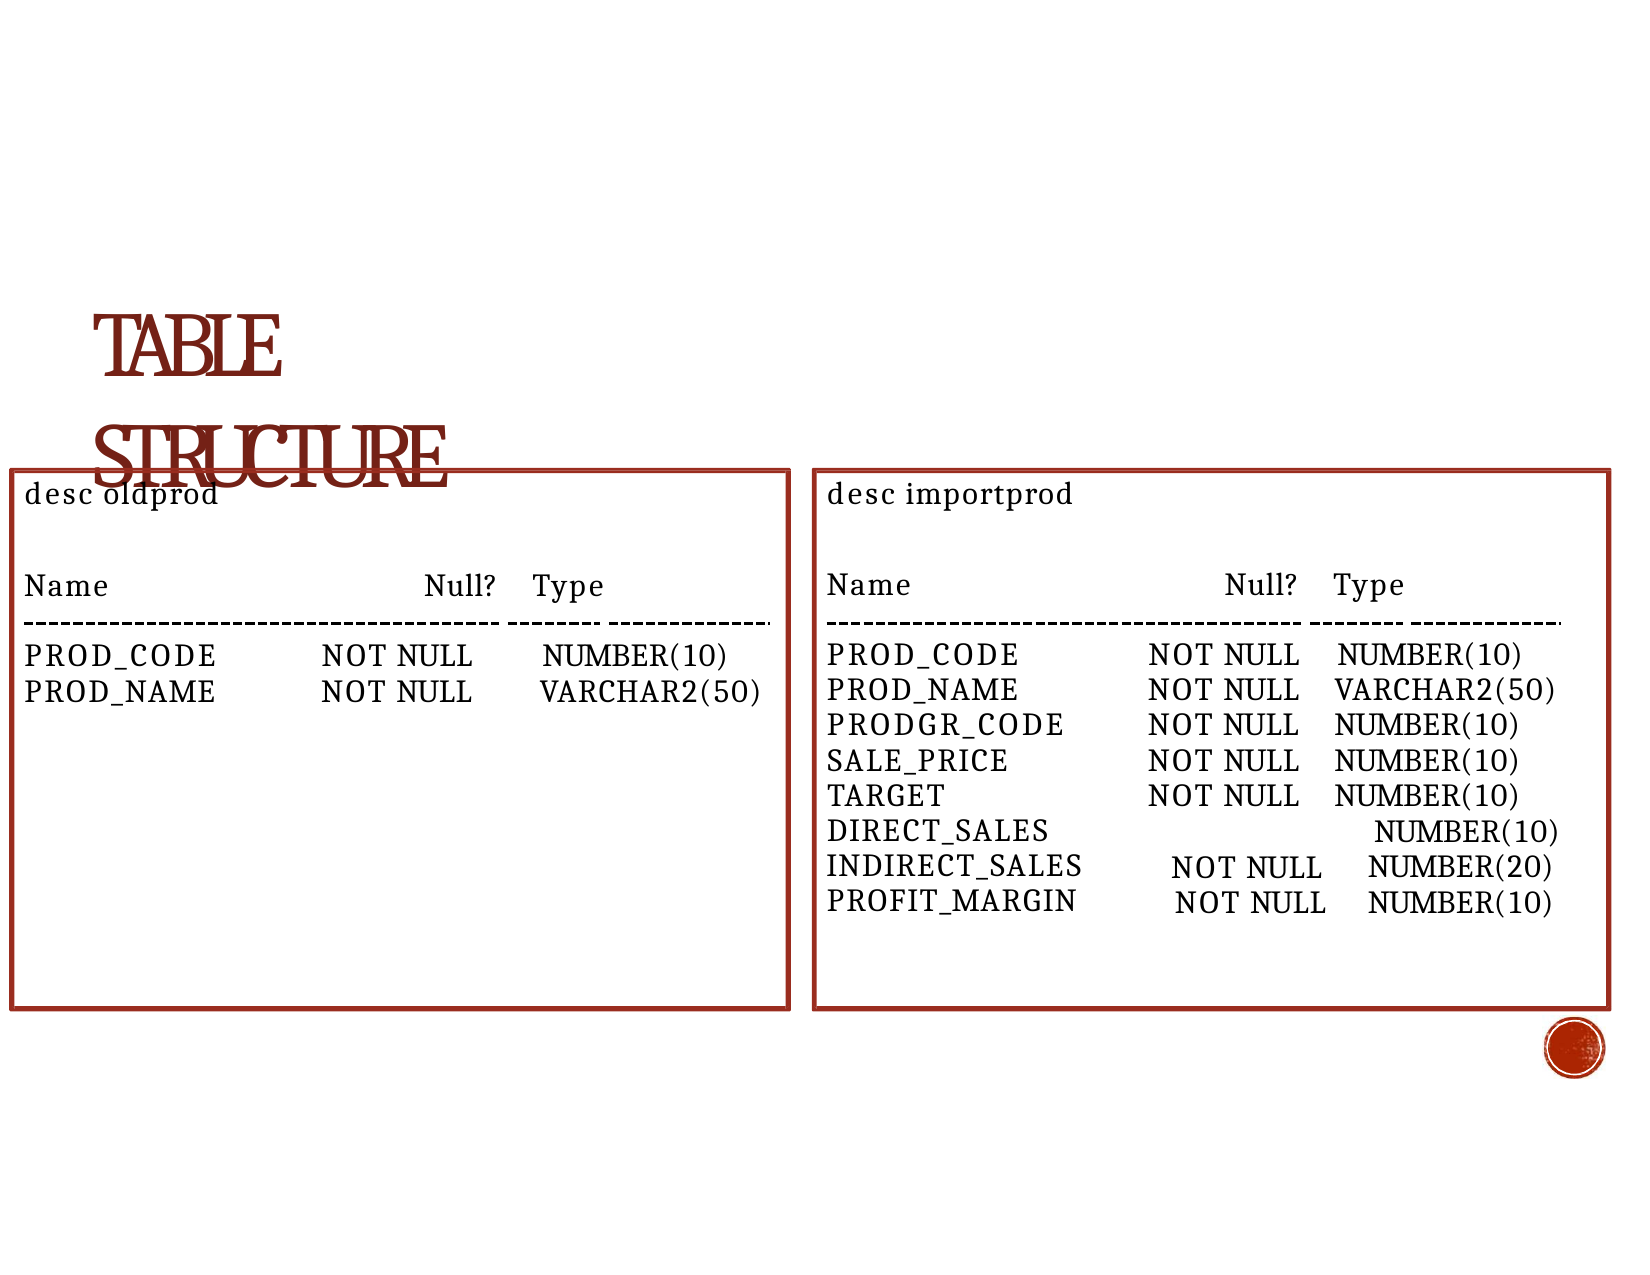

# TABLE	STRUCTURE

desc oldprod

Name	Null?	Type
desc importprod
Name
Null?
Type

PROD_CODE PROD_NAME
NOT NULL NOT NULL
NUMBER(10) VARCHAR2(50)
PROD_CODE PROD_NAME PRODGR_CODE SALE_PRICE TARGET DIRECT_SALES INDIRECT_SALES PROFIT_MARGIN
NOT NULL NOT NULL NOT NULL NOT NULL NOT NULL
NUMBER(10) VARCHAR2(50) NUMBER(10) NUMBER(10) NUMBER(10)
NUMBER(10) NUMBER(20) NUMBER(10)
NOT NULL NOT NULL